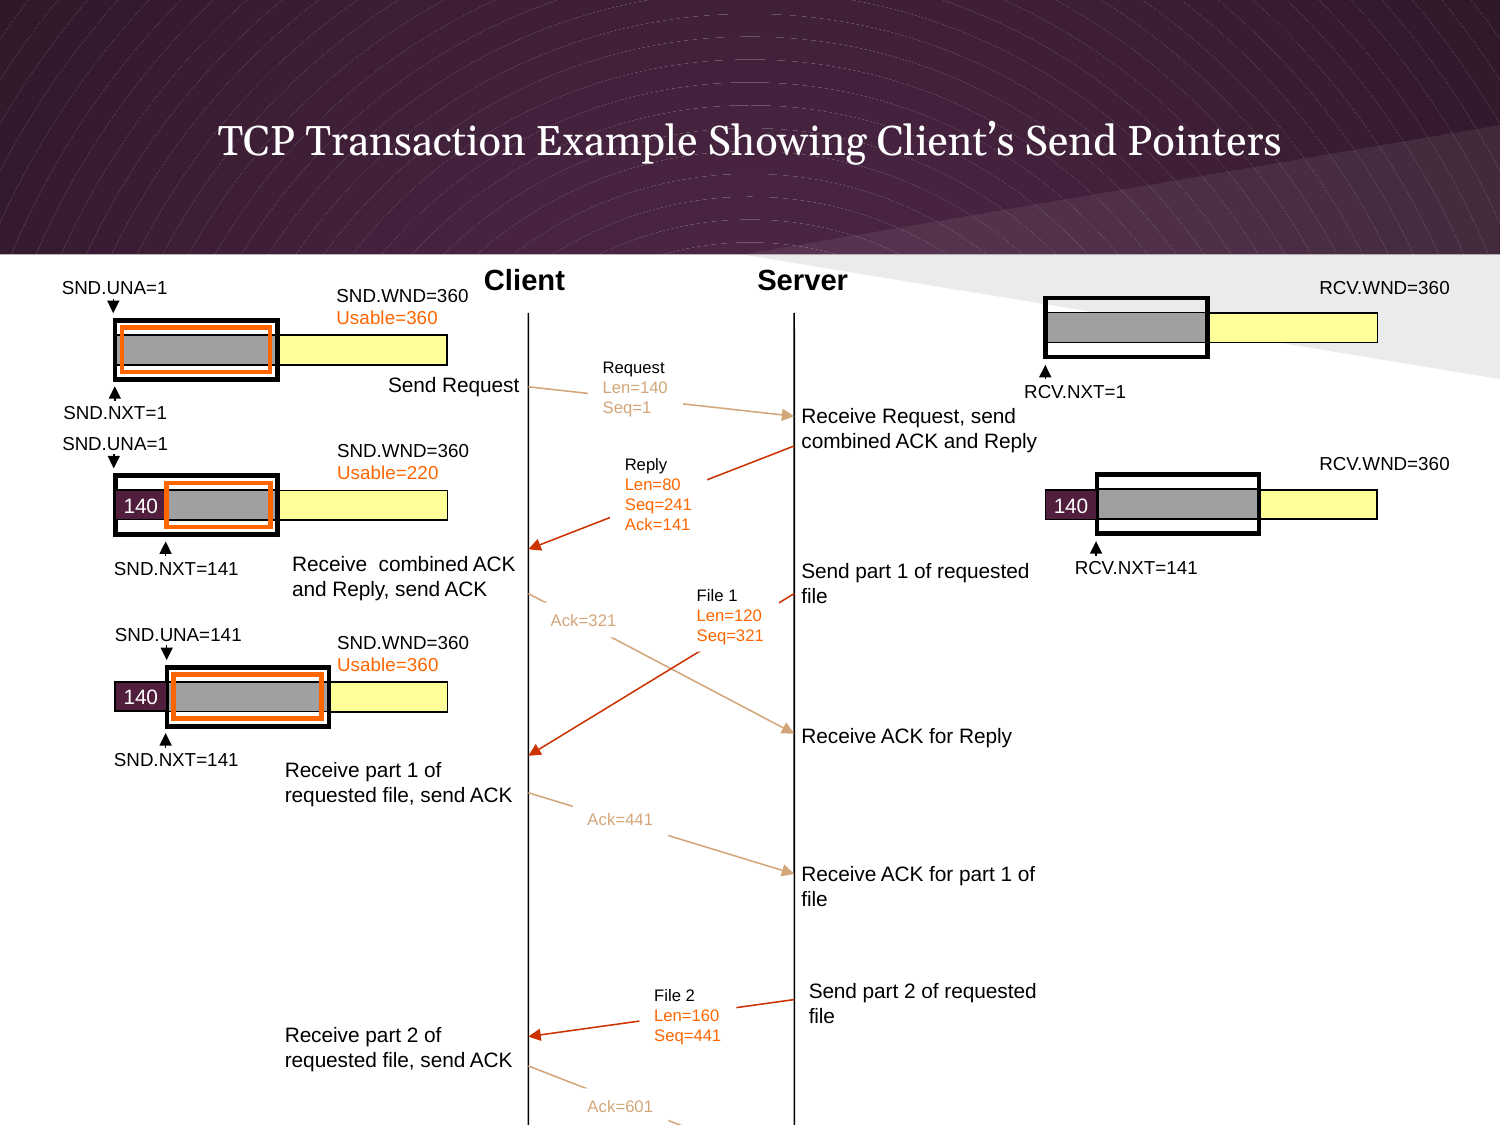

# TCP Transaction Example Showing Client’s Send Pointers
Client
Server
RCV.WND=360
SND.UNA=1
SND.WND=360
Usable=360

Request
Len=140
Seq=1

Send Request

RCV.NXT=1

SND.NXT=1
Receive Request, send
combined ACK and Reply
SND.UNA=1
SND.WND=360
Usable=220

140

SND.NXT=141
RCV.WND=360

140

RCV.NXT=141

Reply
Len=80
Seq=241
Ack=141
Receive  combined ACK and Reply, send ACK
Send part 1 of requested file
File 1
Len=120
Seq=321

Ack=321
SND.UNA=141
SND.WND=360
Usable=360

140

SND.NXT=141
Receive ACK for Reply
Receive part 1 of requested file, send ACK

Ack=441
Receive ACK for part 1 of file
Send part 2 of requested file
File 2
Len=160
Seq=441

Receive part 2 of requested file, send ACK

Ack=601
Receive ACK for part 2 of file
3- 85